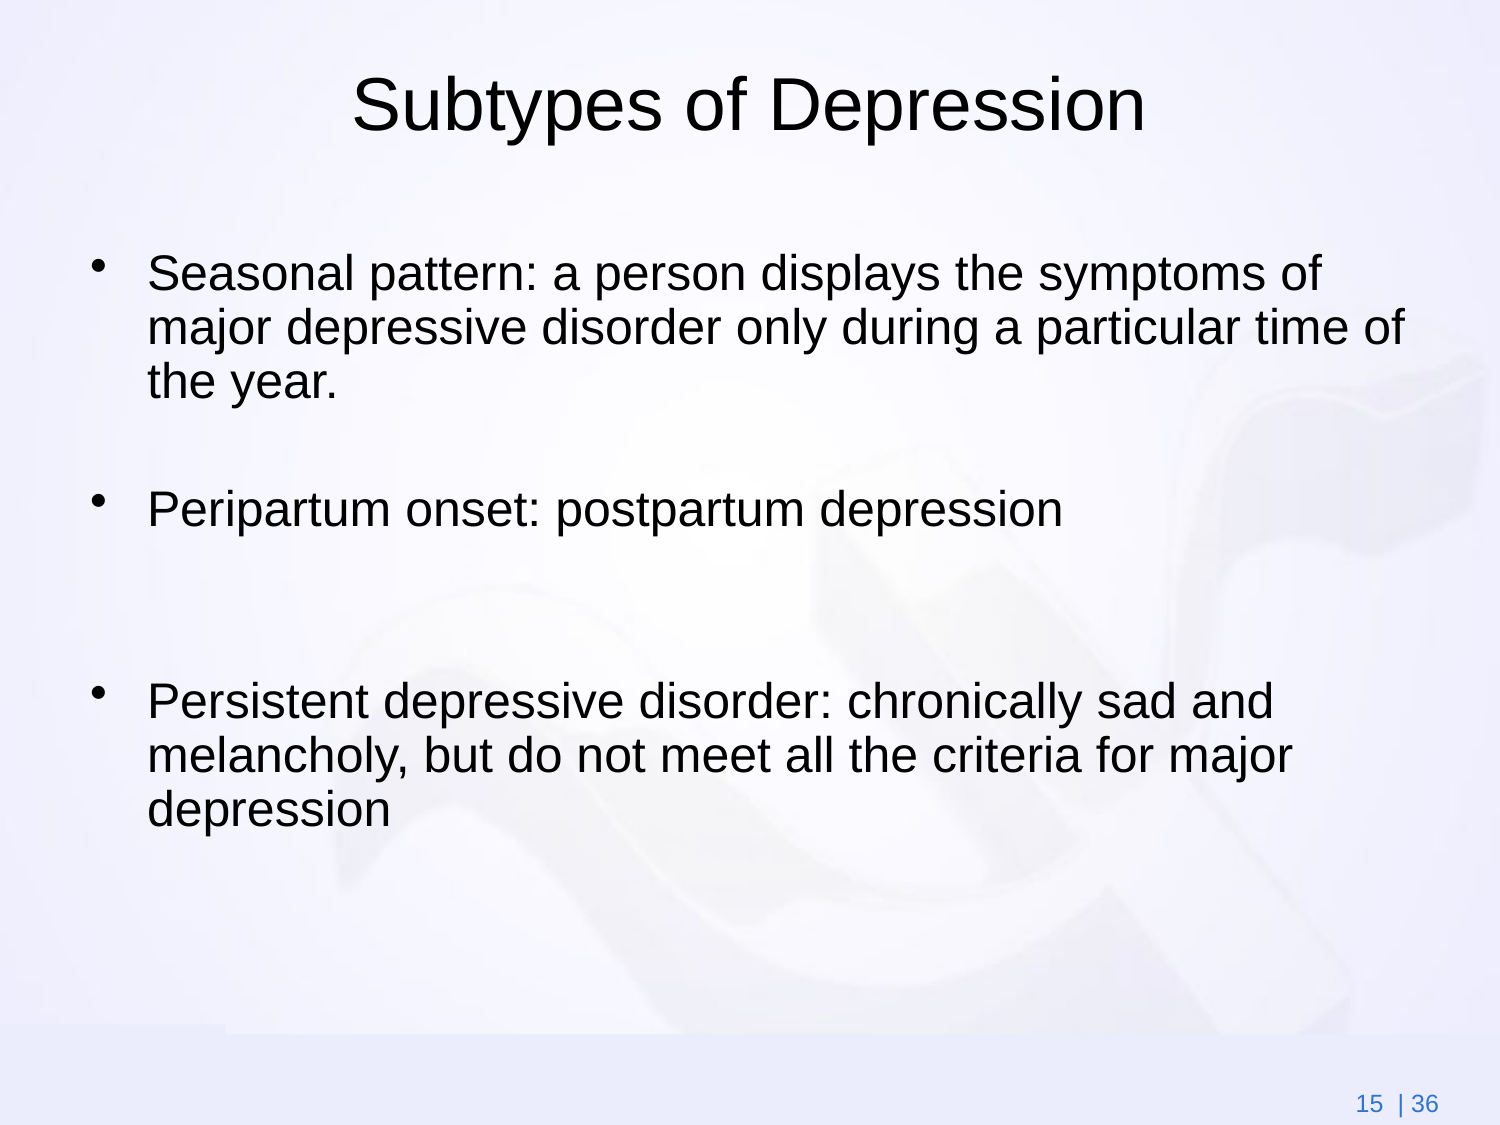

# Subtypes of Depression
Seasonal pattern: a person displays the symptoms of major depressive disorder only during a particular time of the year.

Peripartum onset: postpartum depression

Persistent depressive disorder: chronically sad and melancholy, but do not meet all the criteria for major depression